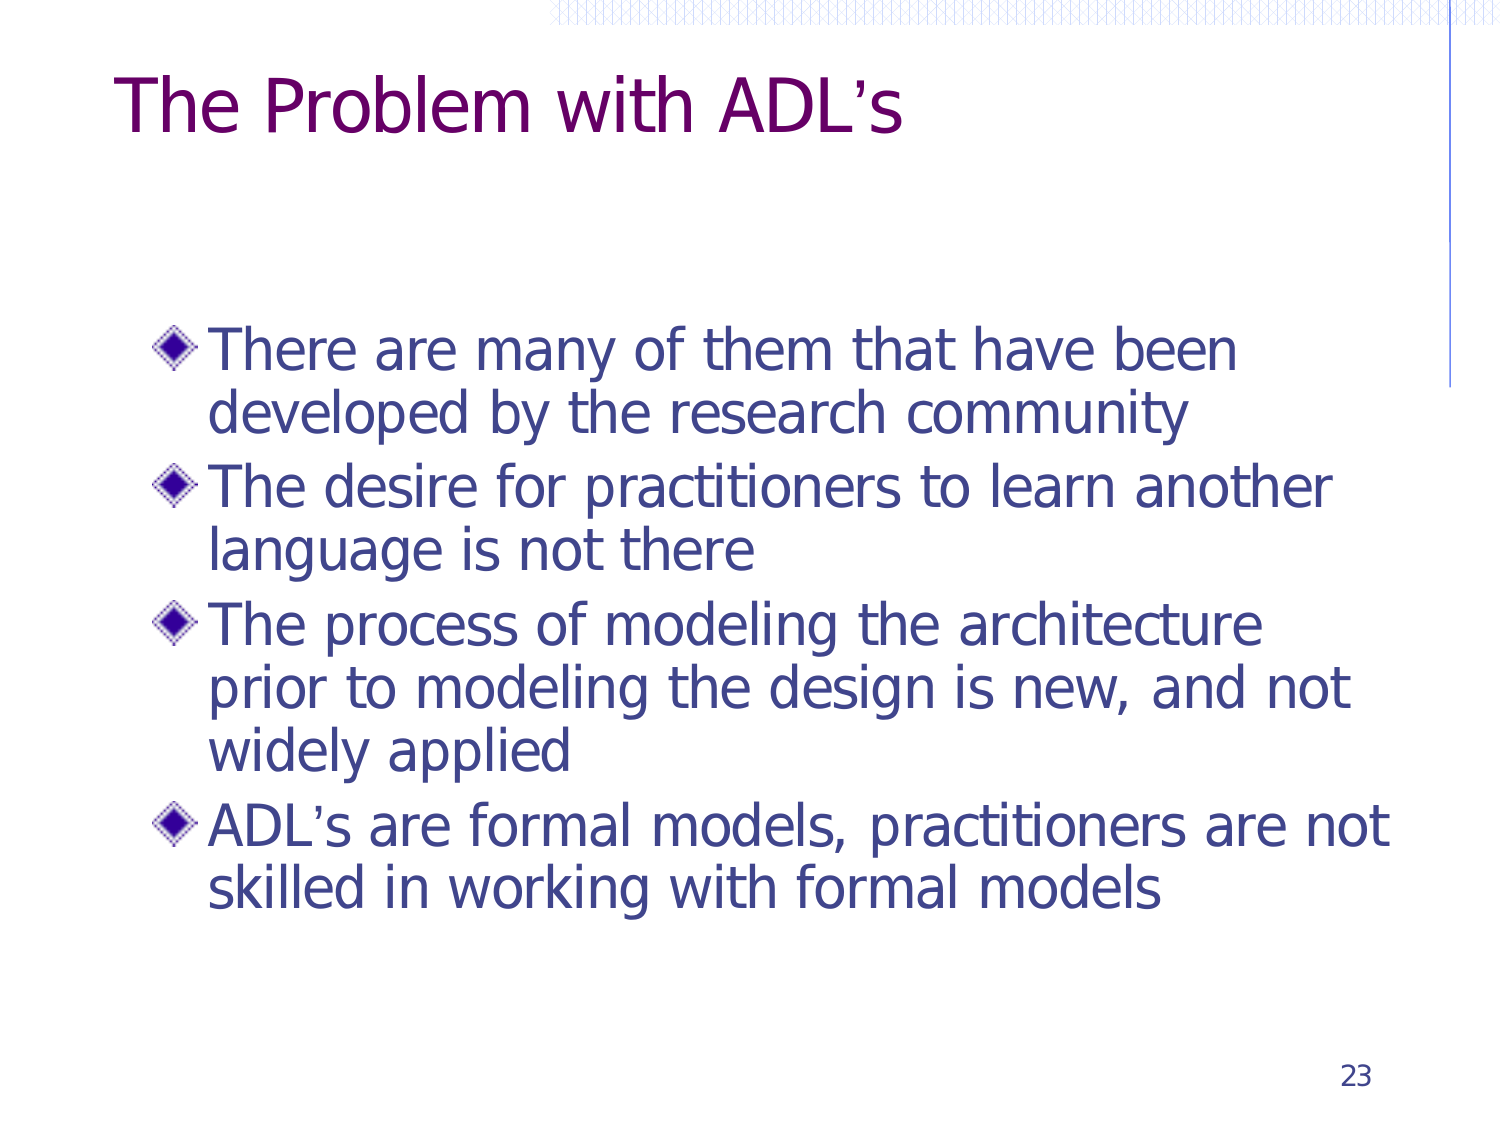

# The Problem with ADL’s
There are many of them that have been developed by the research community
The desire for practitioners to learn another language is not there
The process of modeling the architecture prior to modeling the design is new, and not widely applied
ADL’s are formal models, practitioners are not skilled in working with formal models
23